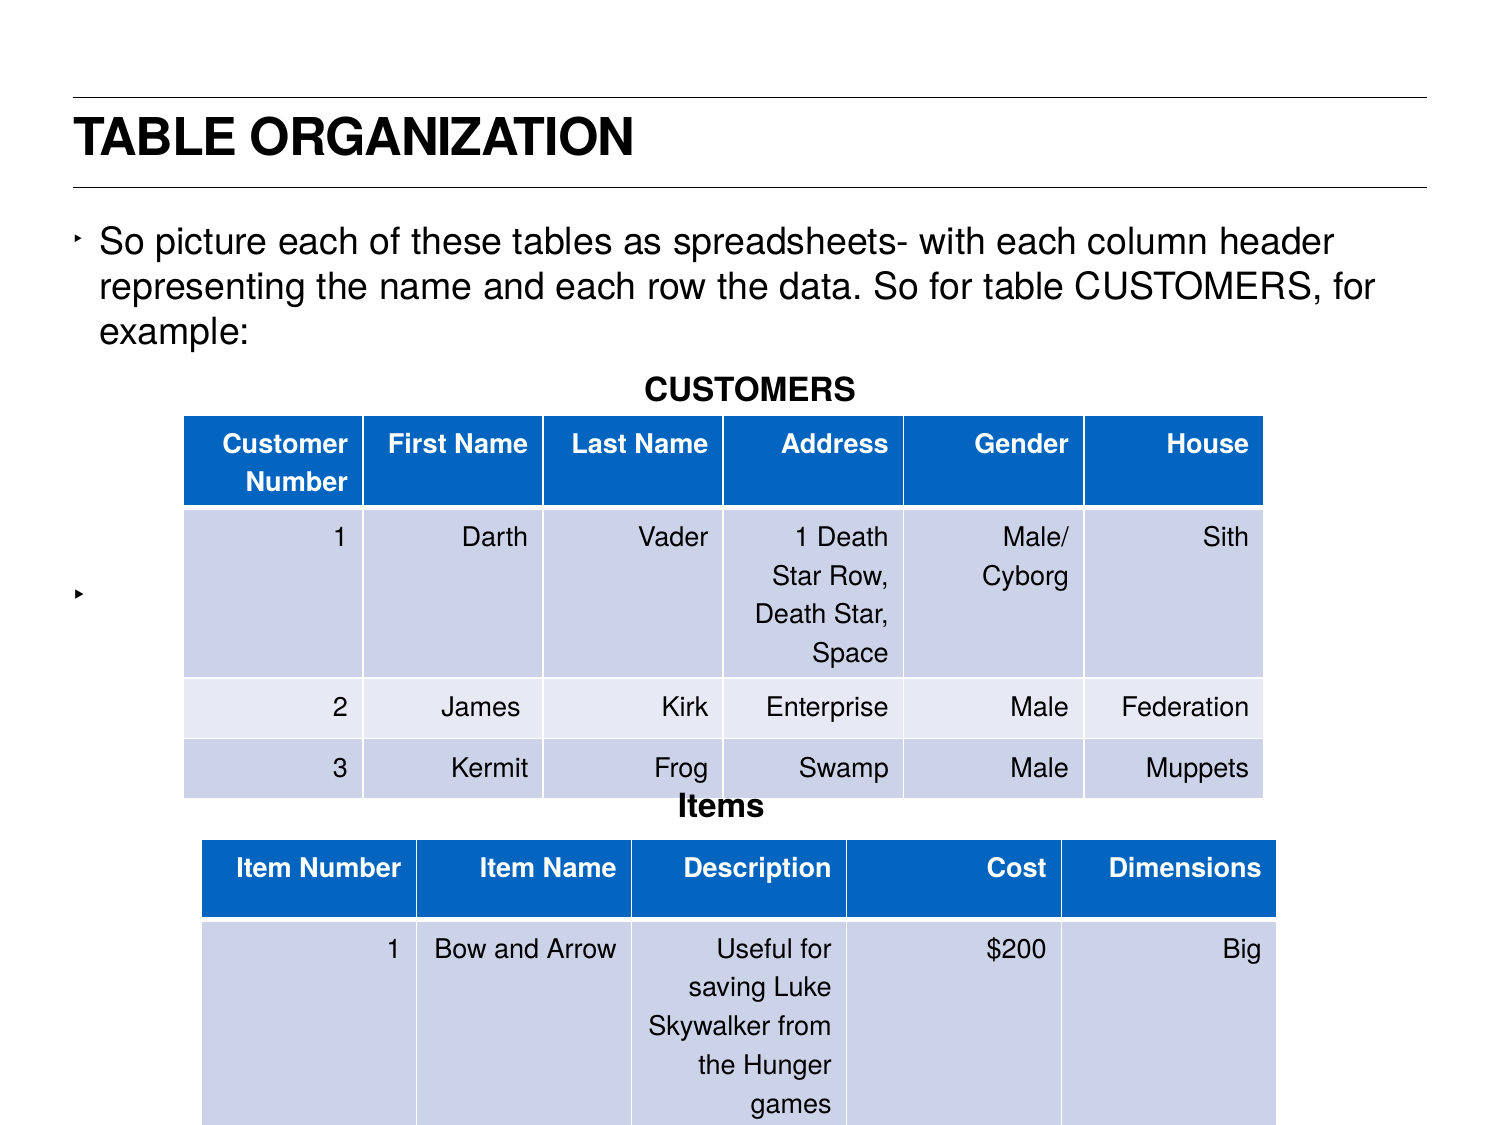

Table organization
So picture each of these tables as spreadsheets- with each column header representing the name and each row the data. So for table CUSTOMERS, for example:
CUSTOMERS

| Customer Number | First Name | Last Name | Address | Gender | House |
| --- | --- | --- | --- | --- | --- |
| 1 | Darth | Vader | 1 Death Star Row, Death Star, Space | Male/Cyborg | Sith |
| 2 | James | Kirk | Enterprise | Male | Federation |
| 3 | Kermit | Frog | Swamp | Male | Muppets |
Items
| Item Number | Item Name | Description | Cost | Dimensions |
| --- | --- | --- | --- | --- |
| 1 | Bow and Arrow | Useful for saving Luke Skywalker from the Hunger games | $200 | Big |